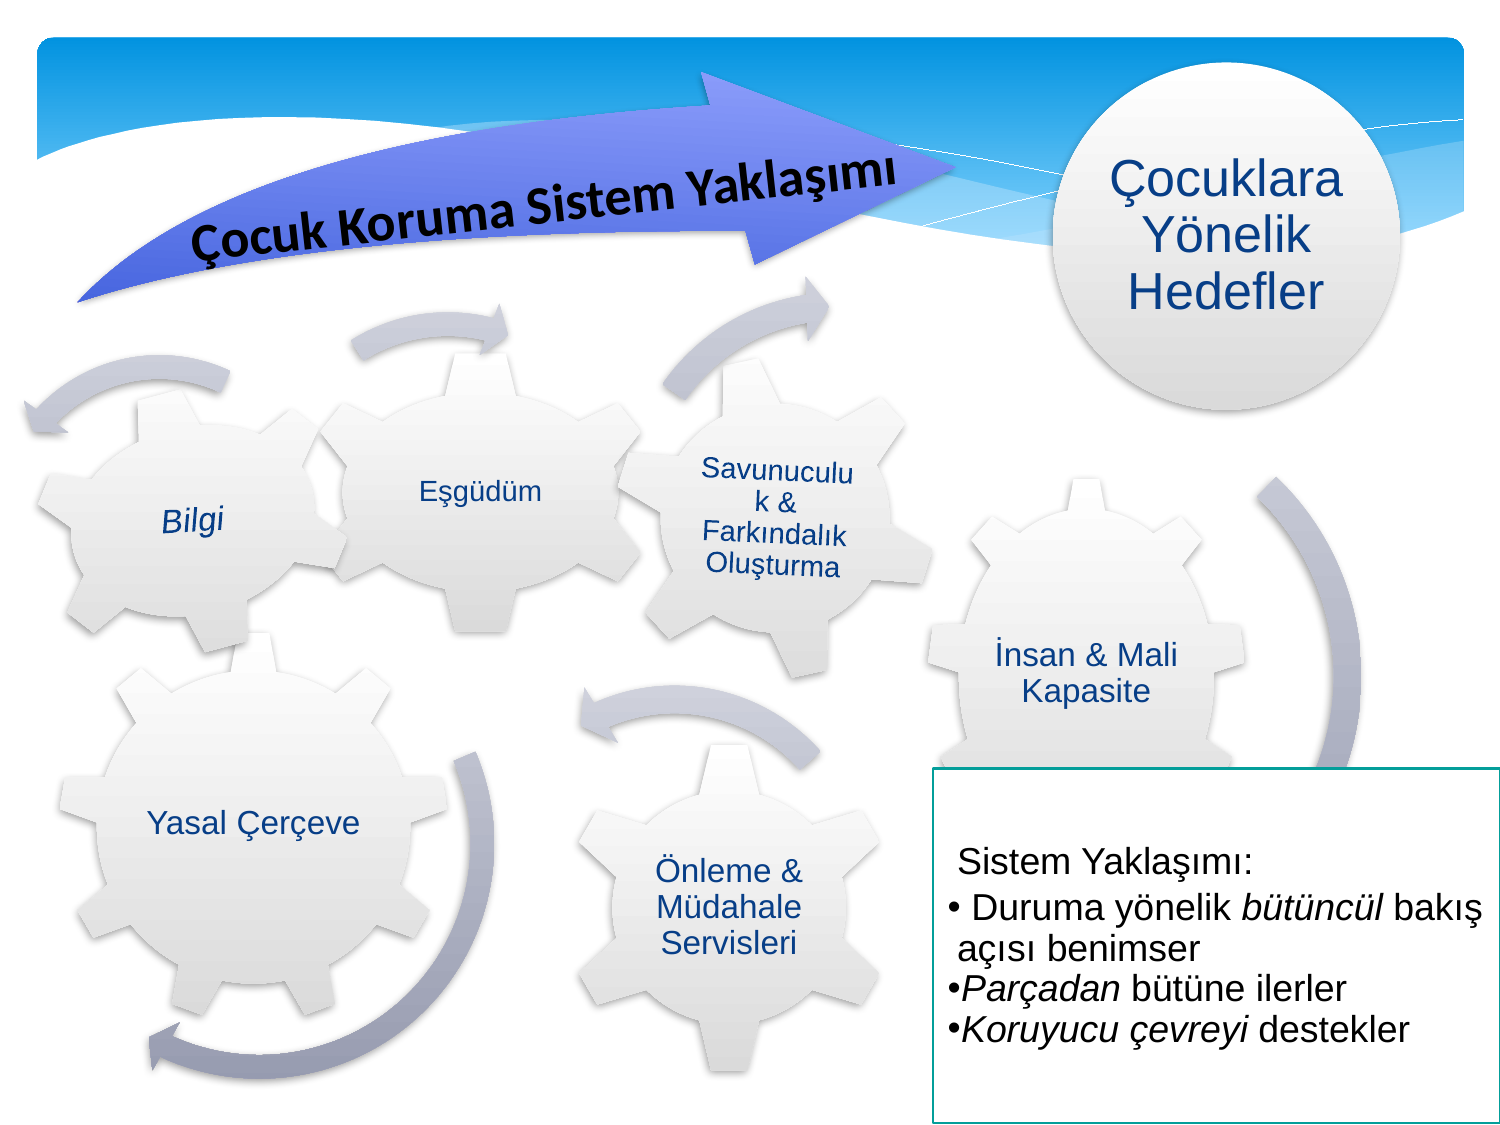

Çocuklara Yönelik Hedefler
Çocuk Koruma Sistem Yaklaşımı
İnsan & Mali Kapasite
Önleme & Müdahale Servisleri
Savunuculuk & Farkındalık Oluşturma
Yasal Çerçeve
Eşgüdüm
Bilgi
Sistem Yaklaşımı:
 Duruma yönelik bütüncül bakış açısı benimser
Parçadan bütüne ilerler
Koruyucu çevreyi destekler